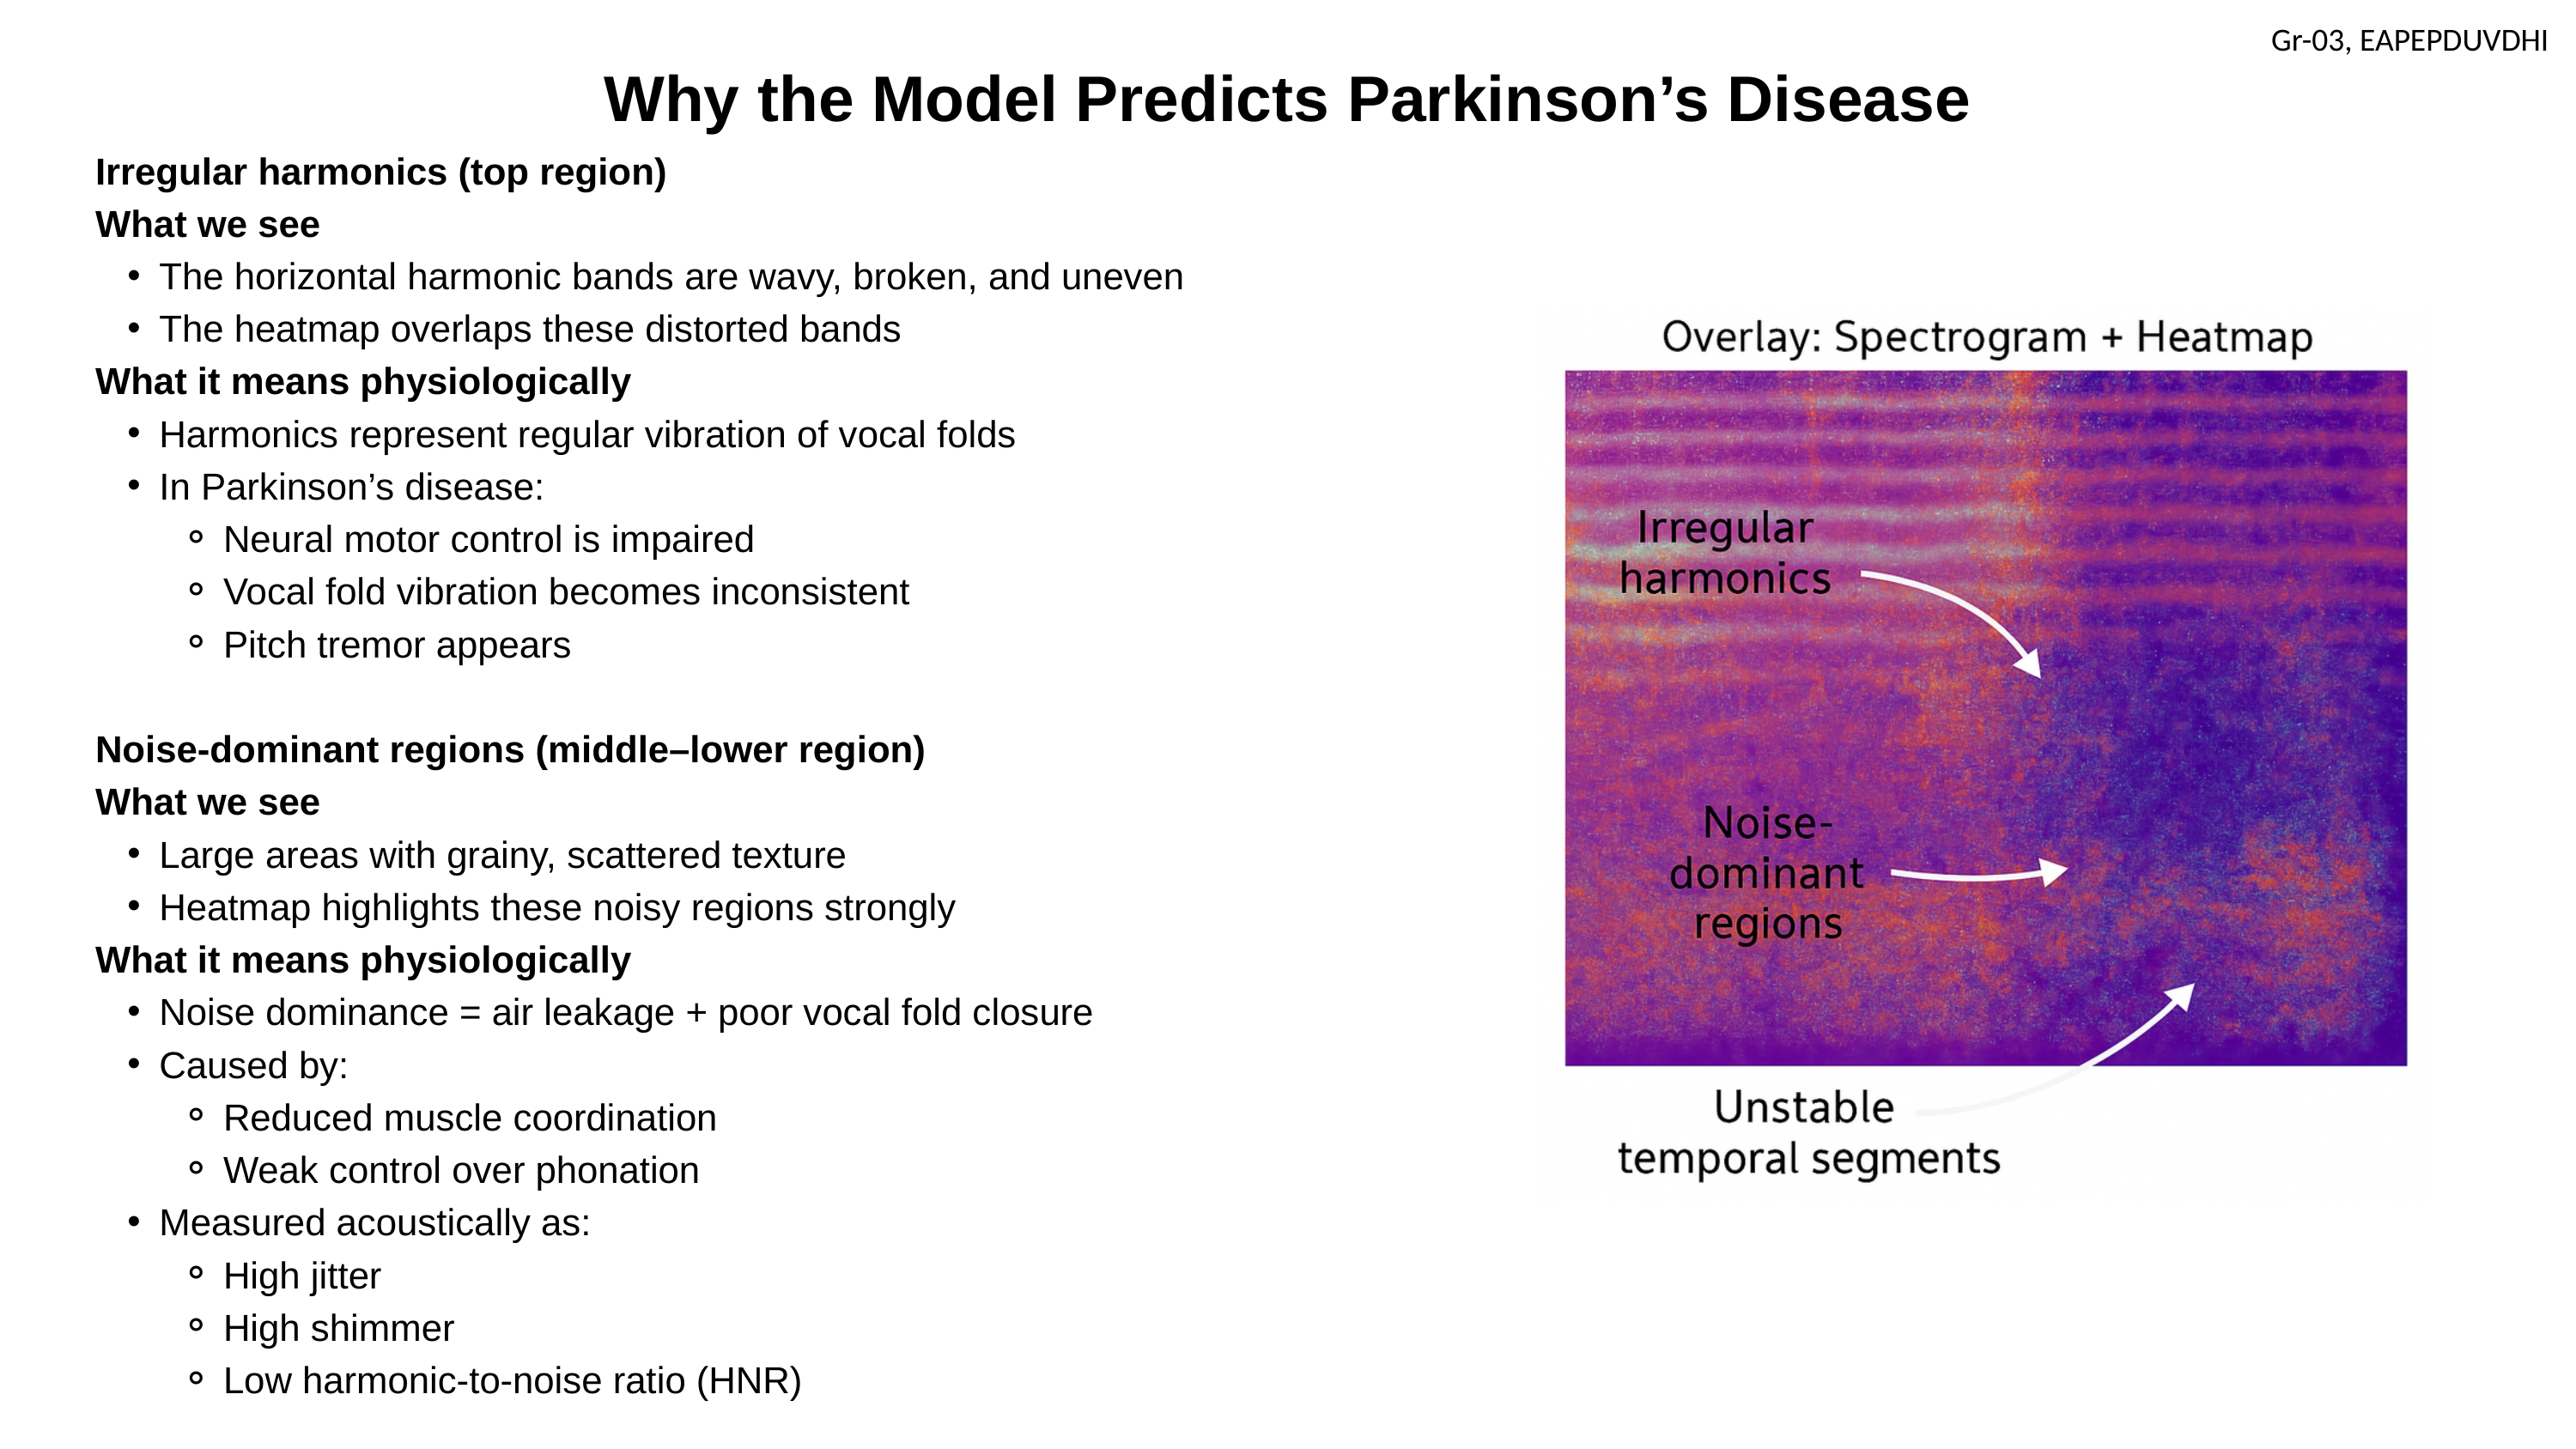

Why the Model Predicts Parkinson’s Disease
Irregular harmonics (top region)
What we see
The horizontal harmonic bands are wavy, broken, and uneven
The heatmap overlaps these distorted bands
What it means physiologically
Harmonics represent regular vibration of vocal folds
In Parkinson’s disease:
Neural motor control is impaired
Vocal fold vibration becomes inconsistent
Pitch tremor appears

Noise-dominant regions (middle–lower region)
What we see
Large areas with grainy, scattered texture
Heatmap highlights these noisy regions strongly
What it means physiologically
Noise dominance = air leakage + poor vocal fold closure
Caused by:
Reduced muscle coordination
Weak control over phonation
Measured acoustically as:
High jitter
High shimmer
Low harmonic-to-noise ratio (HNR)